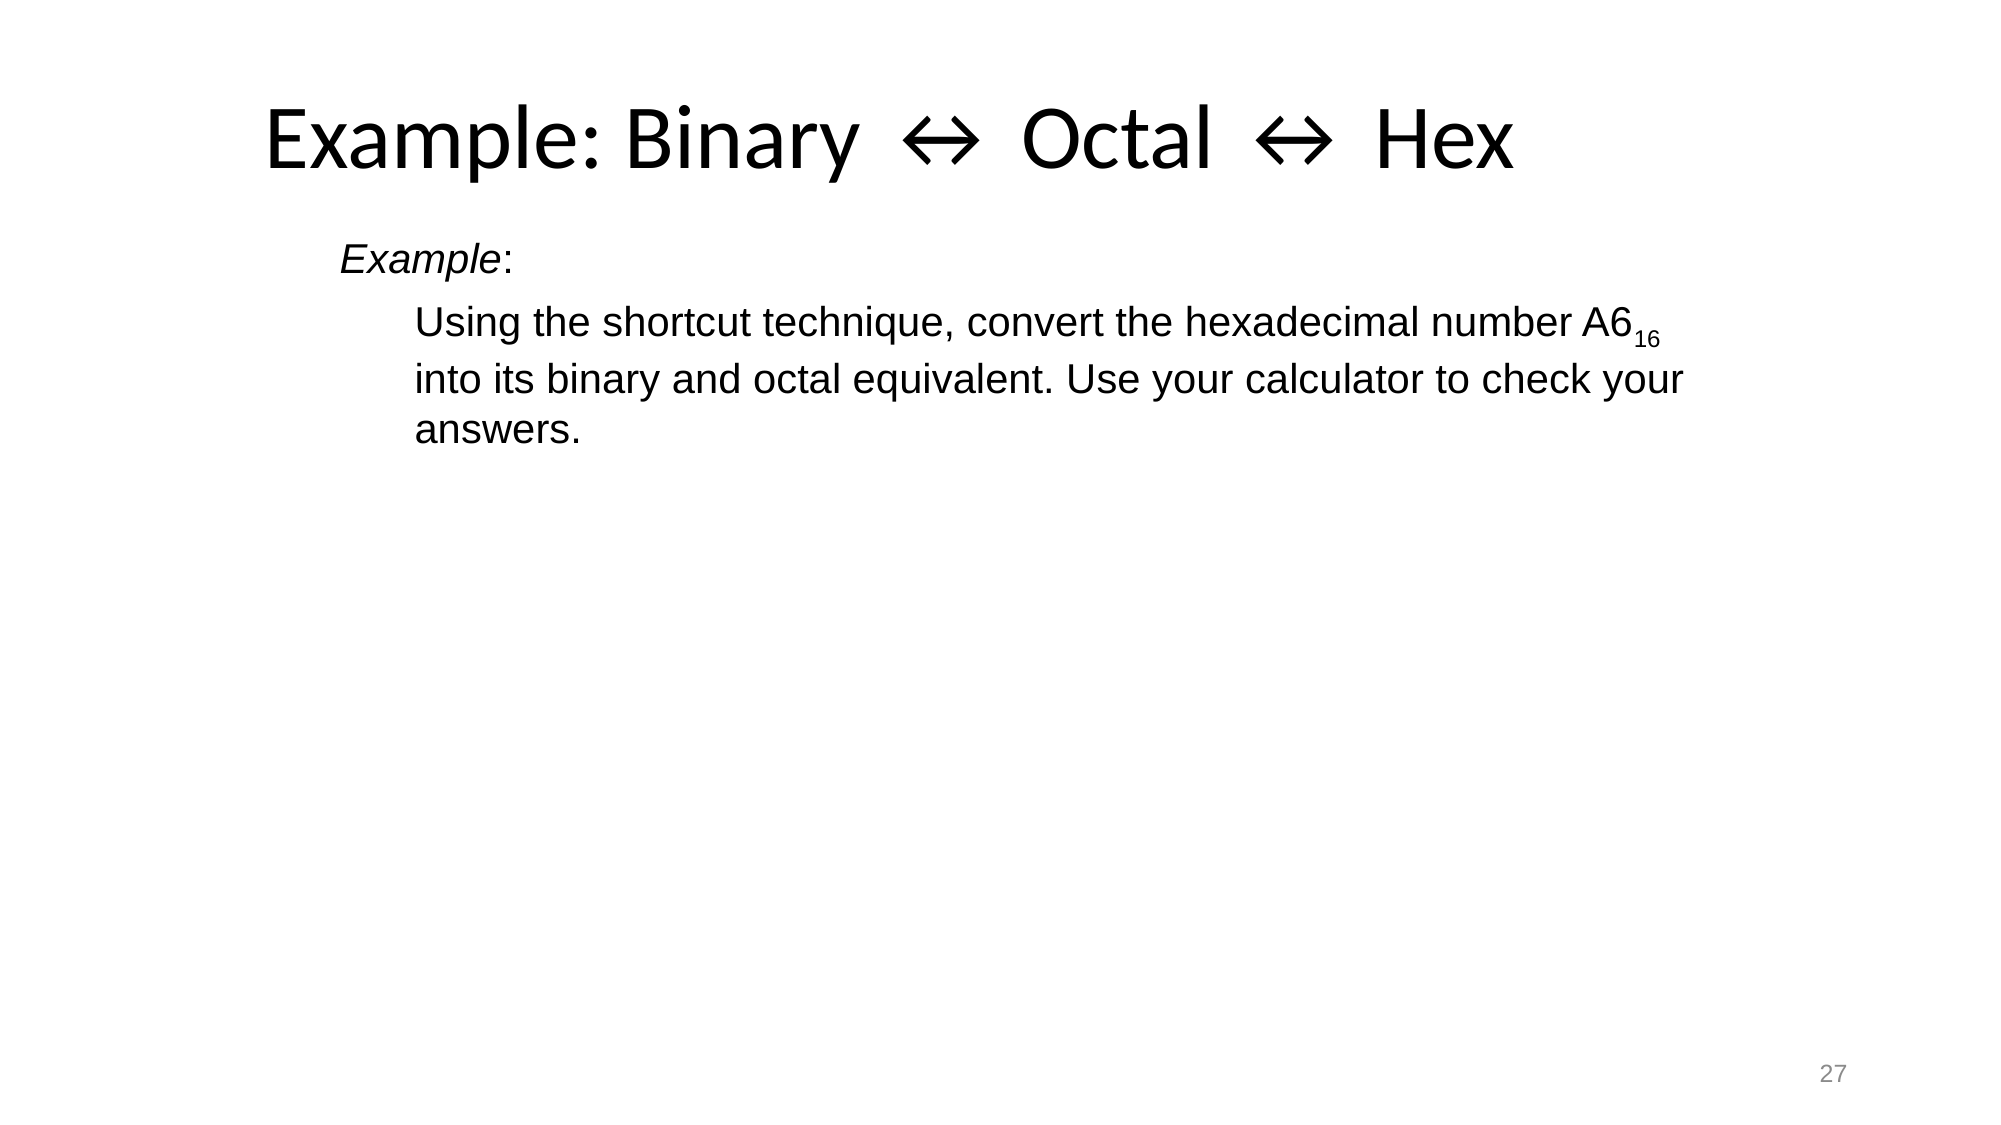

# Example: Binary ↔ Octal ↔ Hex
Example:
Using the shortcut technique, convert the hexadecimal number A616 into its binary and octal equivalent. Use your calculator to check your answers.
27